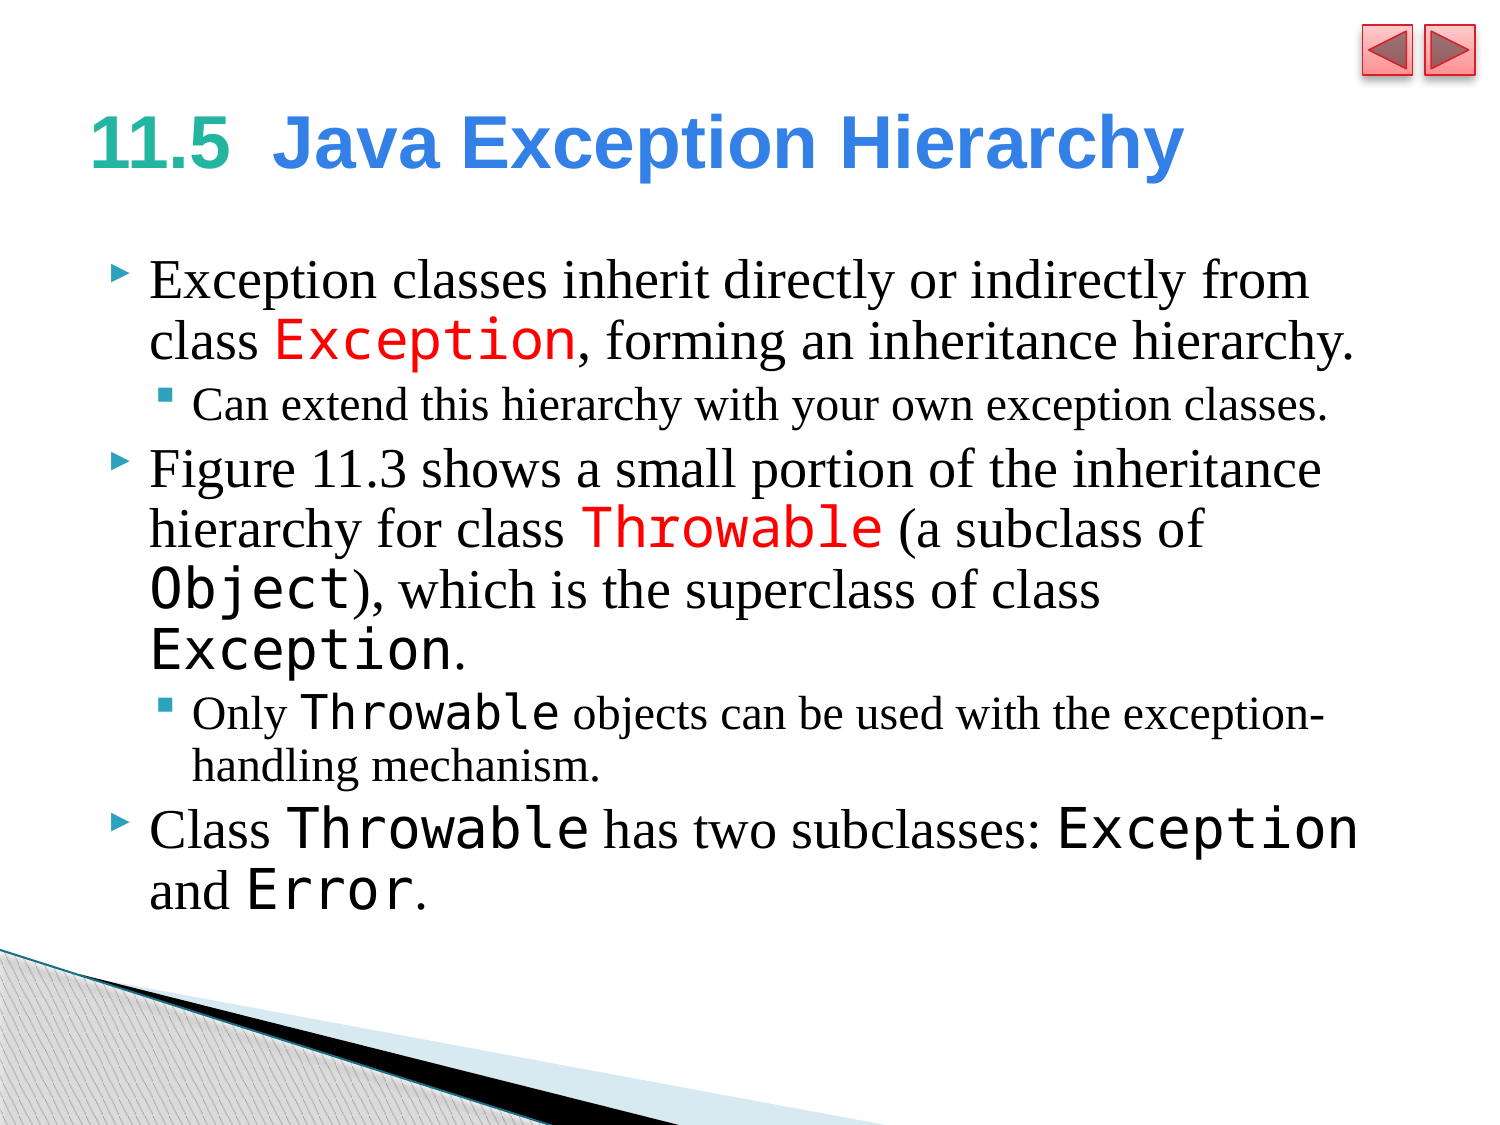

# 11.5  Java Exception Hierarchy
Exception classes inherit directly or indirectly from class Exception, forming an inheritance hierarchy.
Can extend this hierarchy with your own exception classes.
Figure 11.3 shows a small portion of the inheritance hierarchy for class Throwable (a subclass of Object), which is the superclass of class Exception.
Only Throwable objects can be used with the exception-handling mechanism.
Class Throwable has two subclasses: Exception and Error.